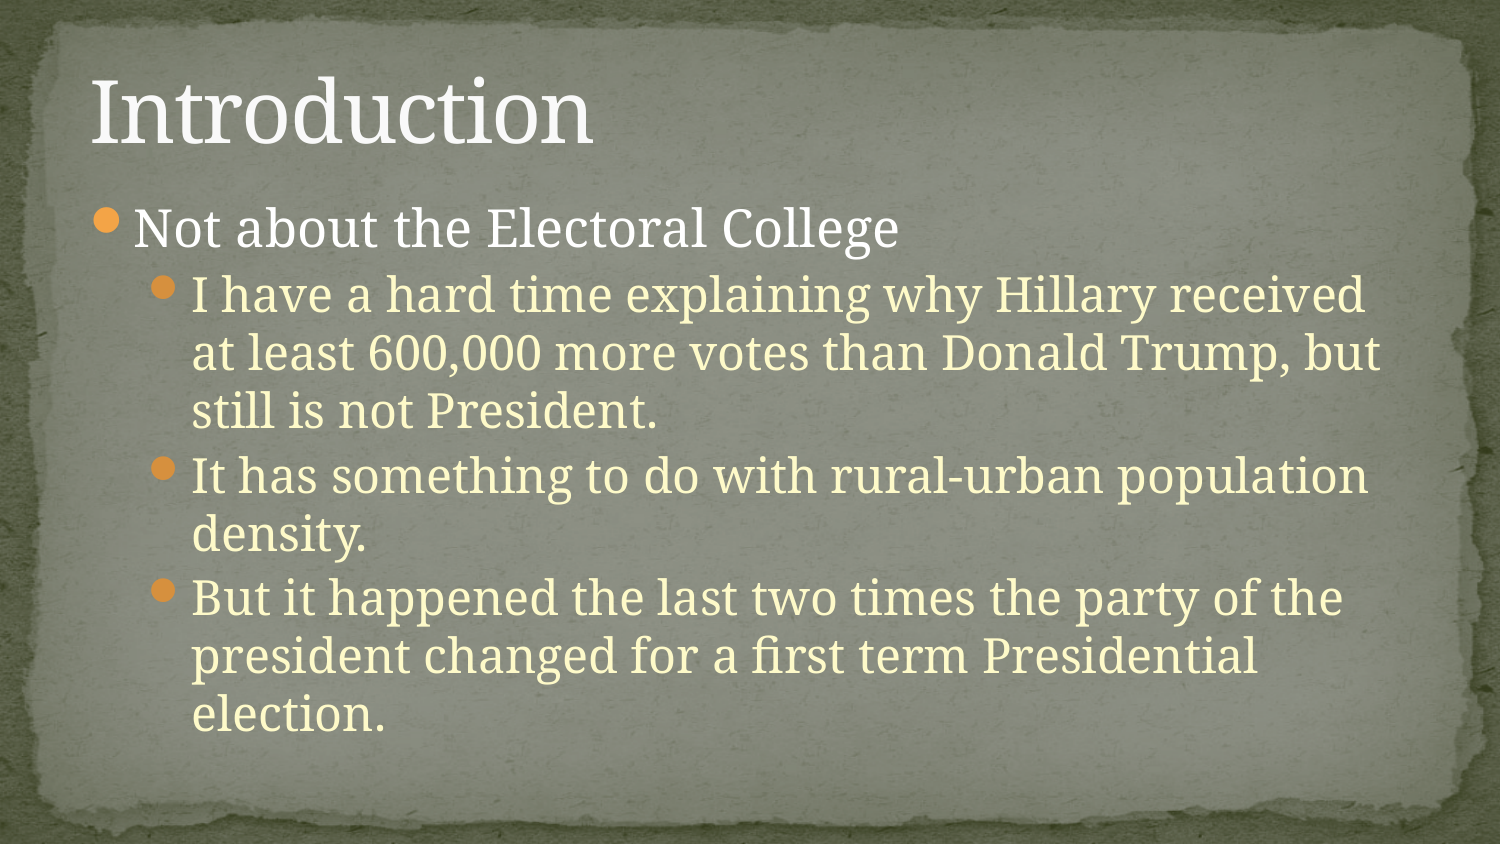

# Introduction
Not about the Electoral College
I have a hard time explaining why Hillary received at least 600,000 more votes than Donald Trump, but still is not President.
It has something to do with rural-urban population density.
But it happened the last two times the party of the president changed for a first term Presidential election.